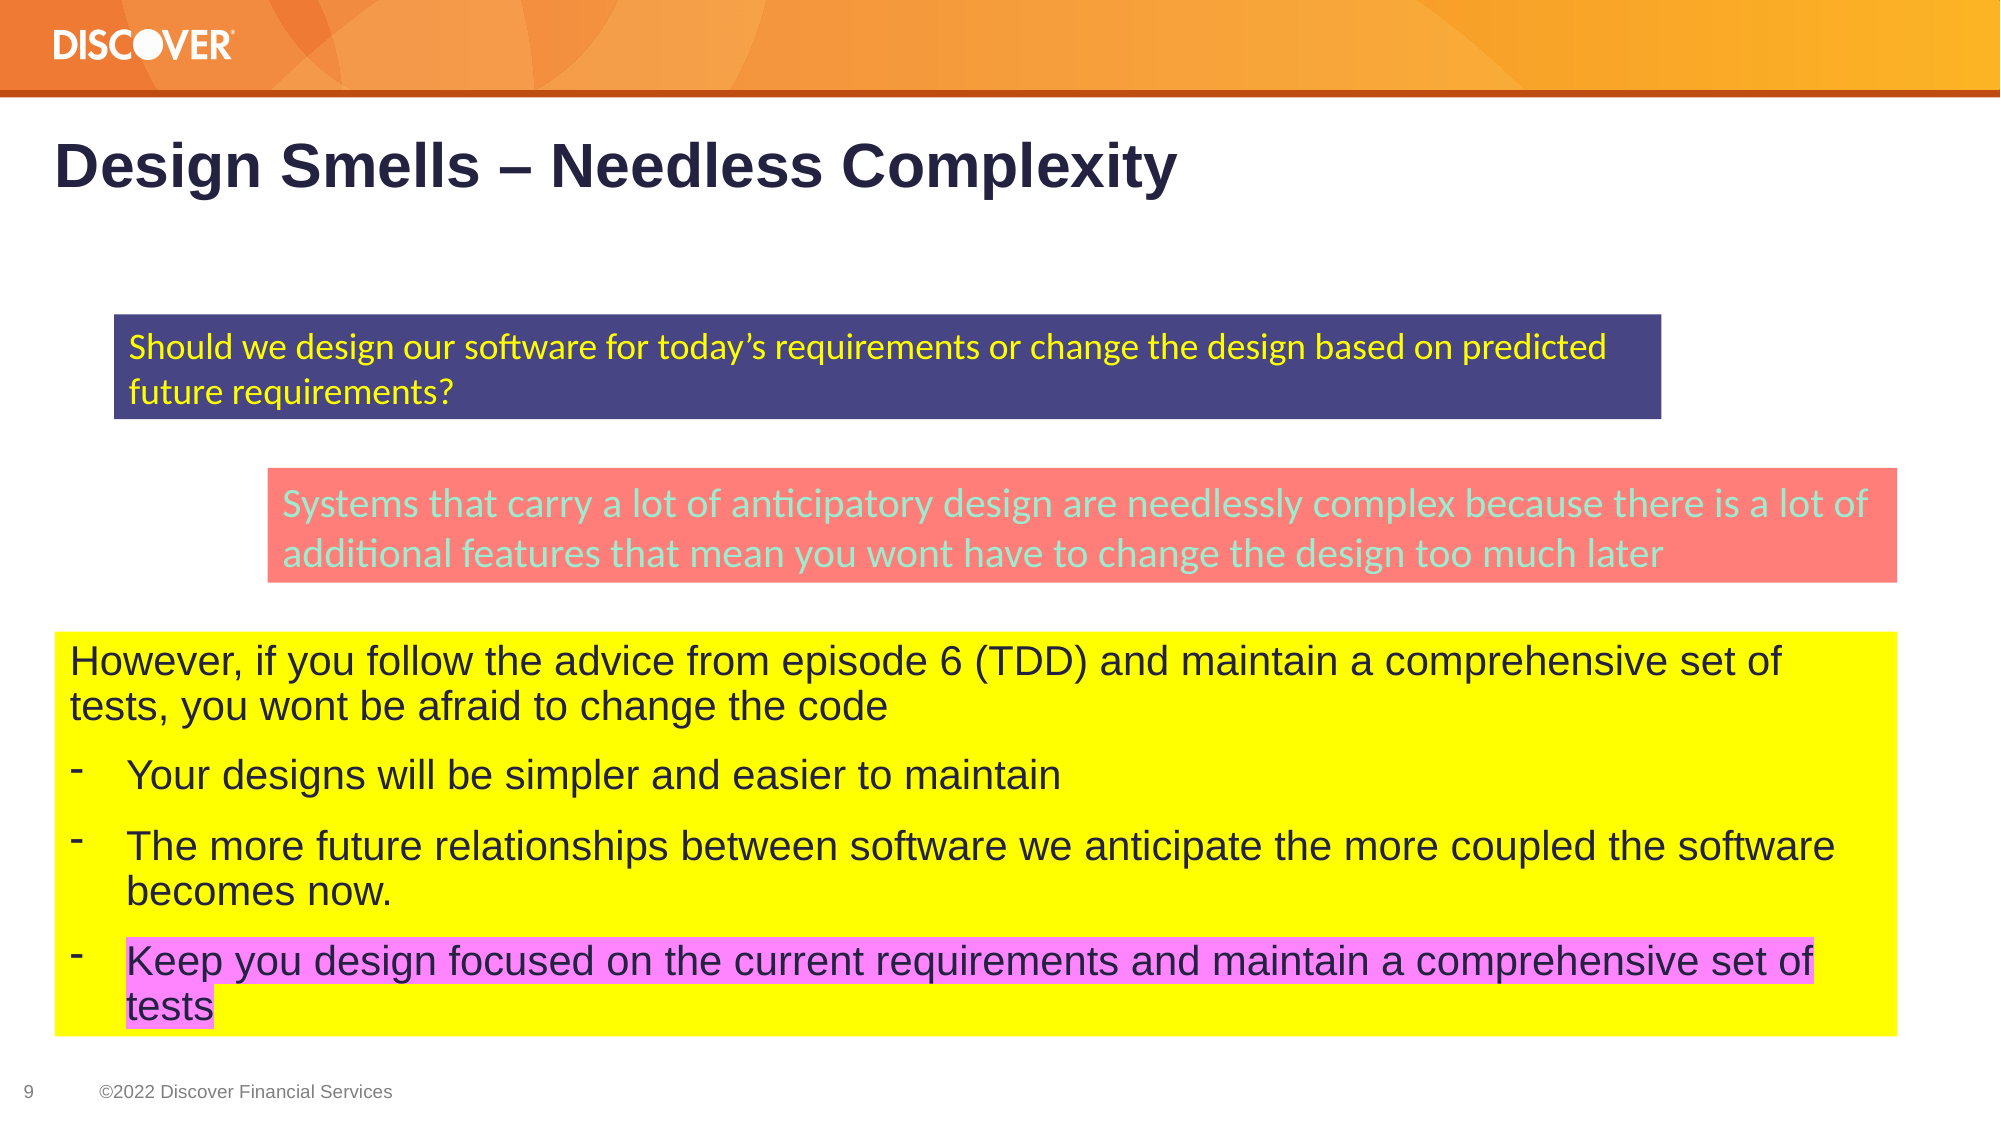

# Design Smells – Needless Complexity
Should we design our software for today’s requirements or change the design based on predicted future requirements?
Systems that carry a lot of anticipatory design are needlessly complex because there is a lot of additional features that mean you wont have to change the design too much later
However, if you follow the advice from episode 6 (TDD) and maintain a comprehensive set of tests, you wont be afraid to change the code
Your designs will be simpler and easier to maintain
The more future relationships between software we anticipate the more coupled the software becomes now.
Keep you design focused on the current requirements and maintain a comprehensive set of tests